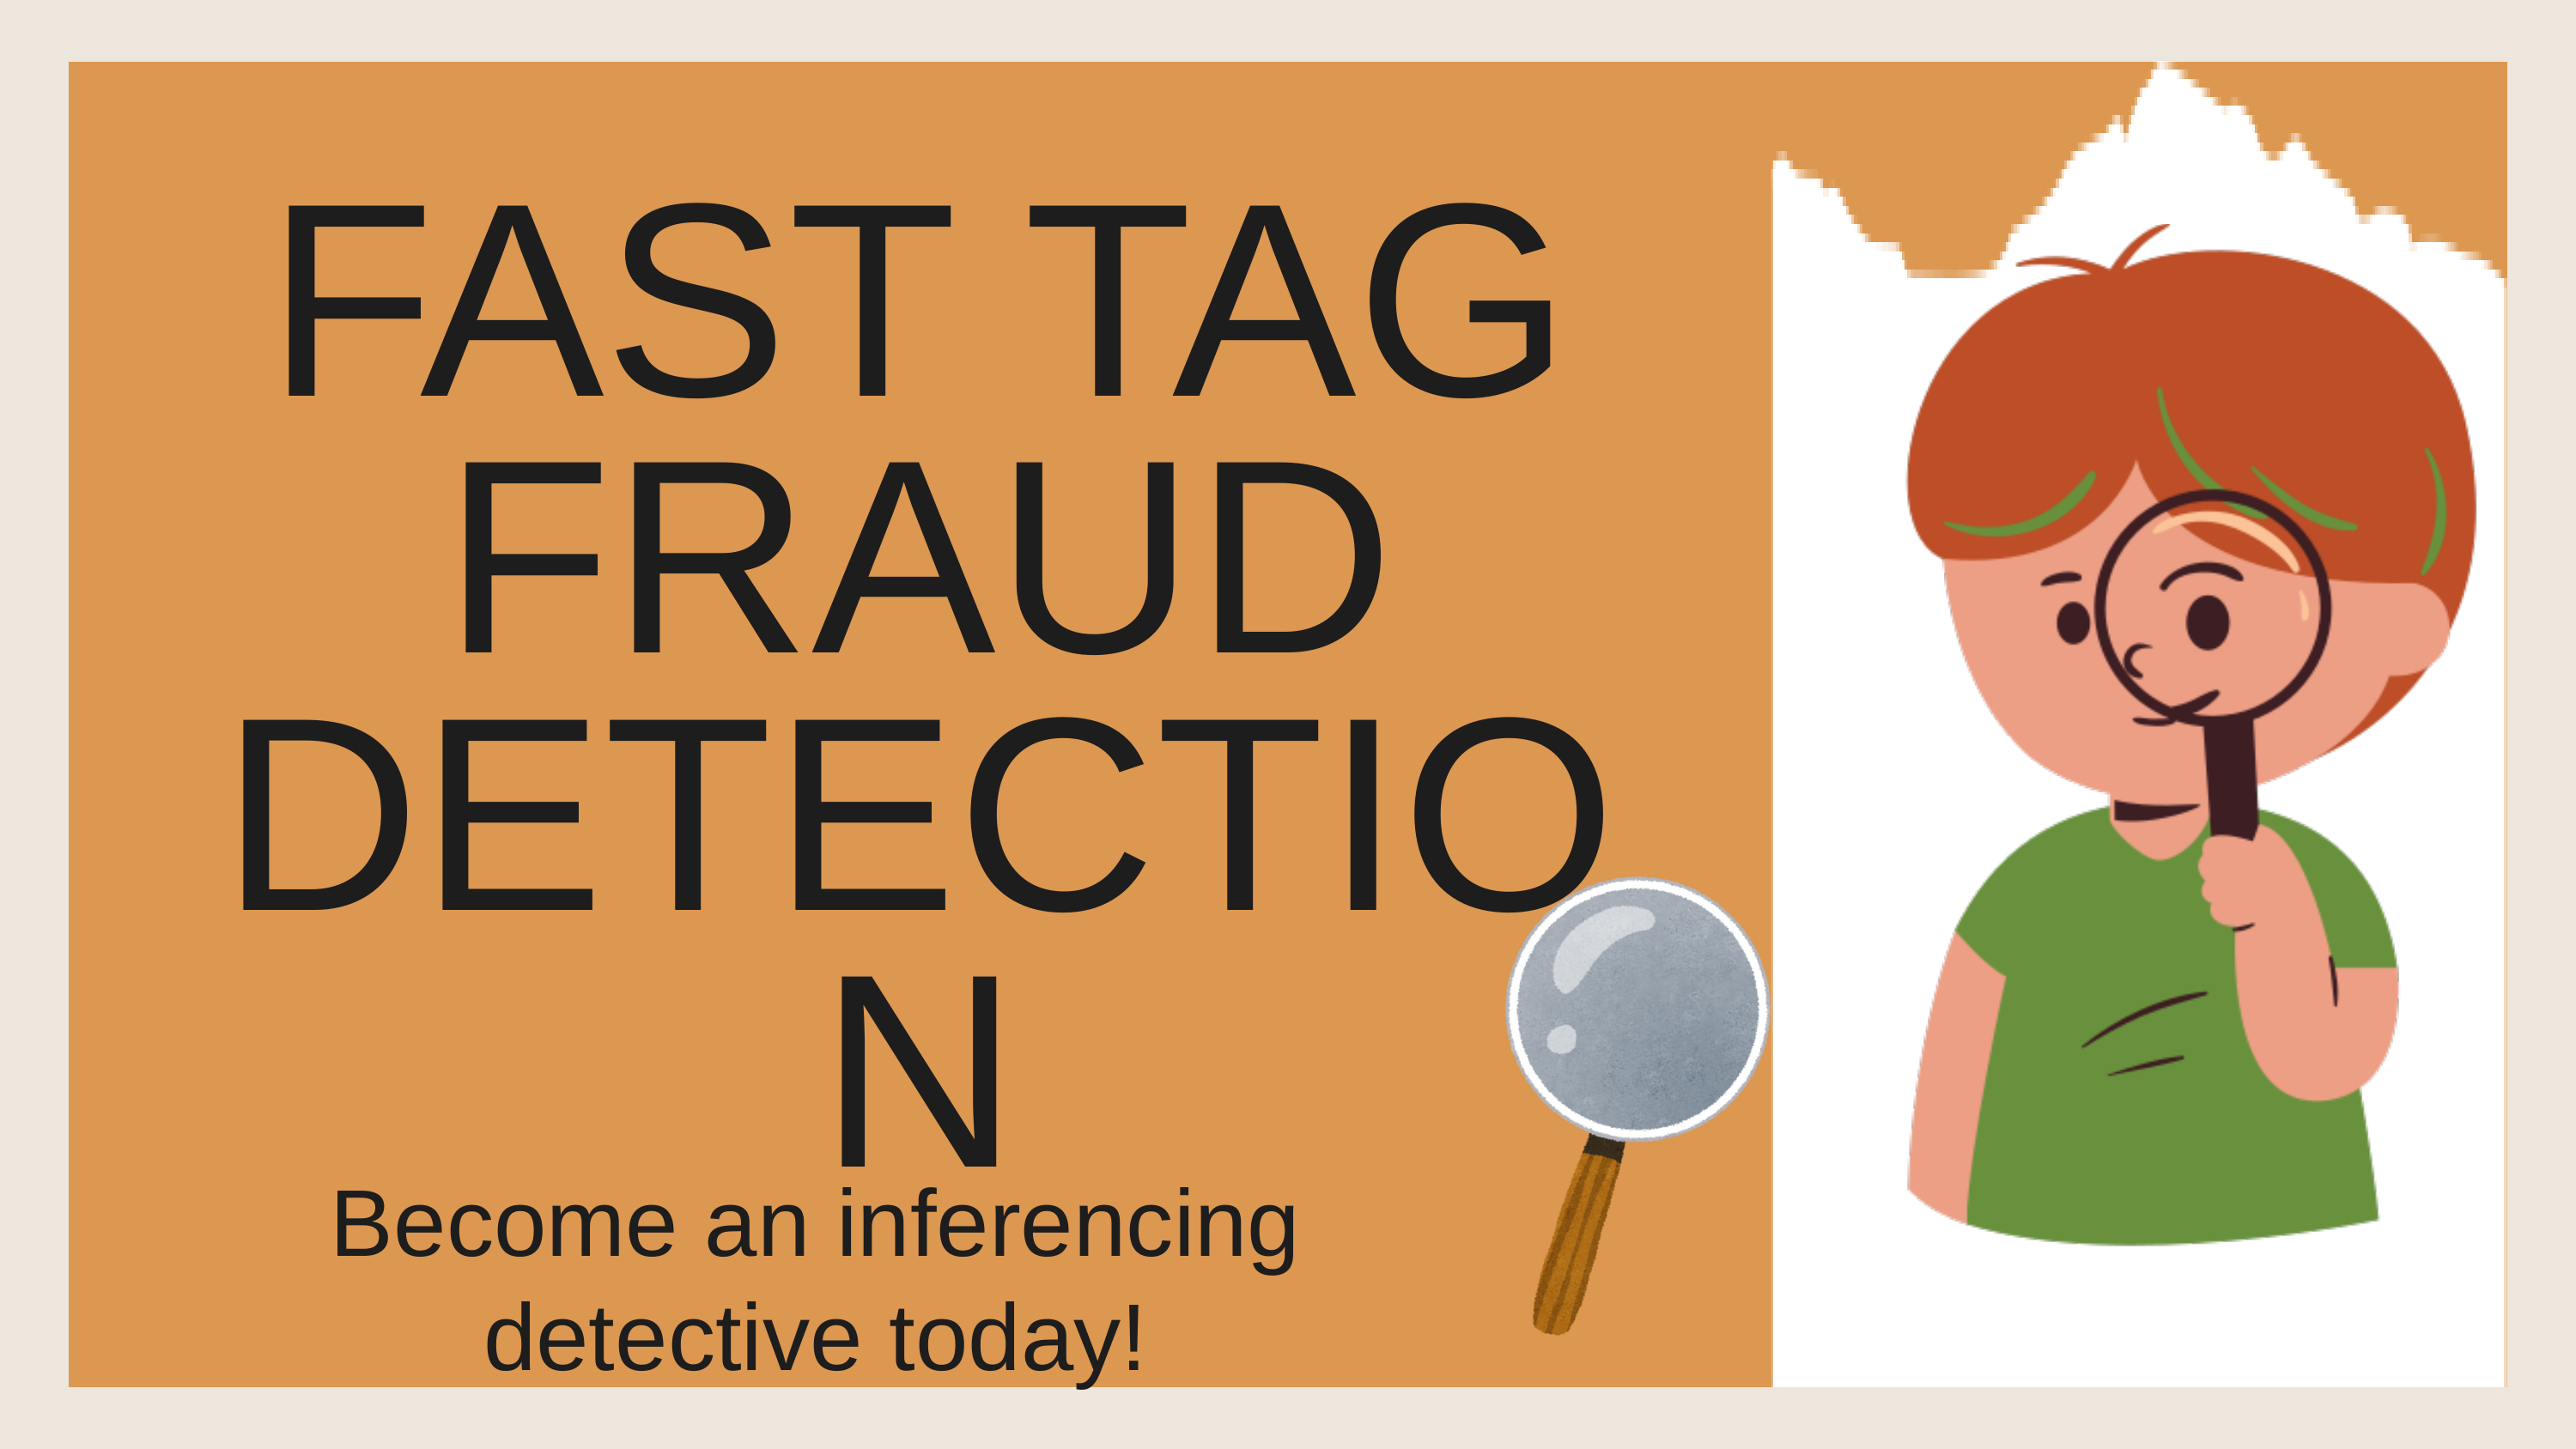

FAST TAG FRAUD DETECTION

Become an inferencing detective today!